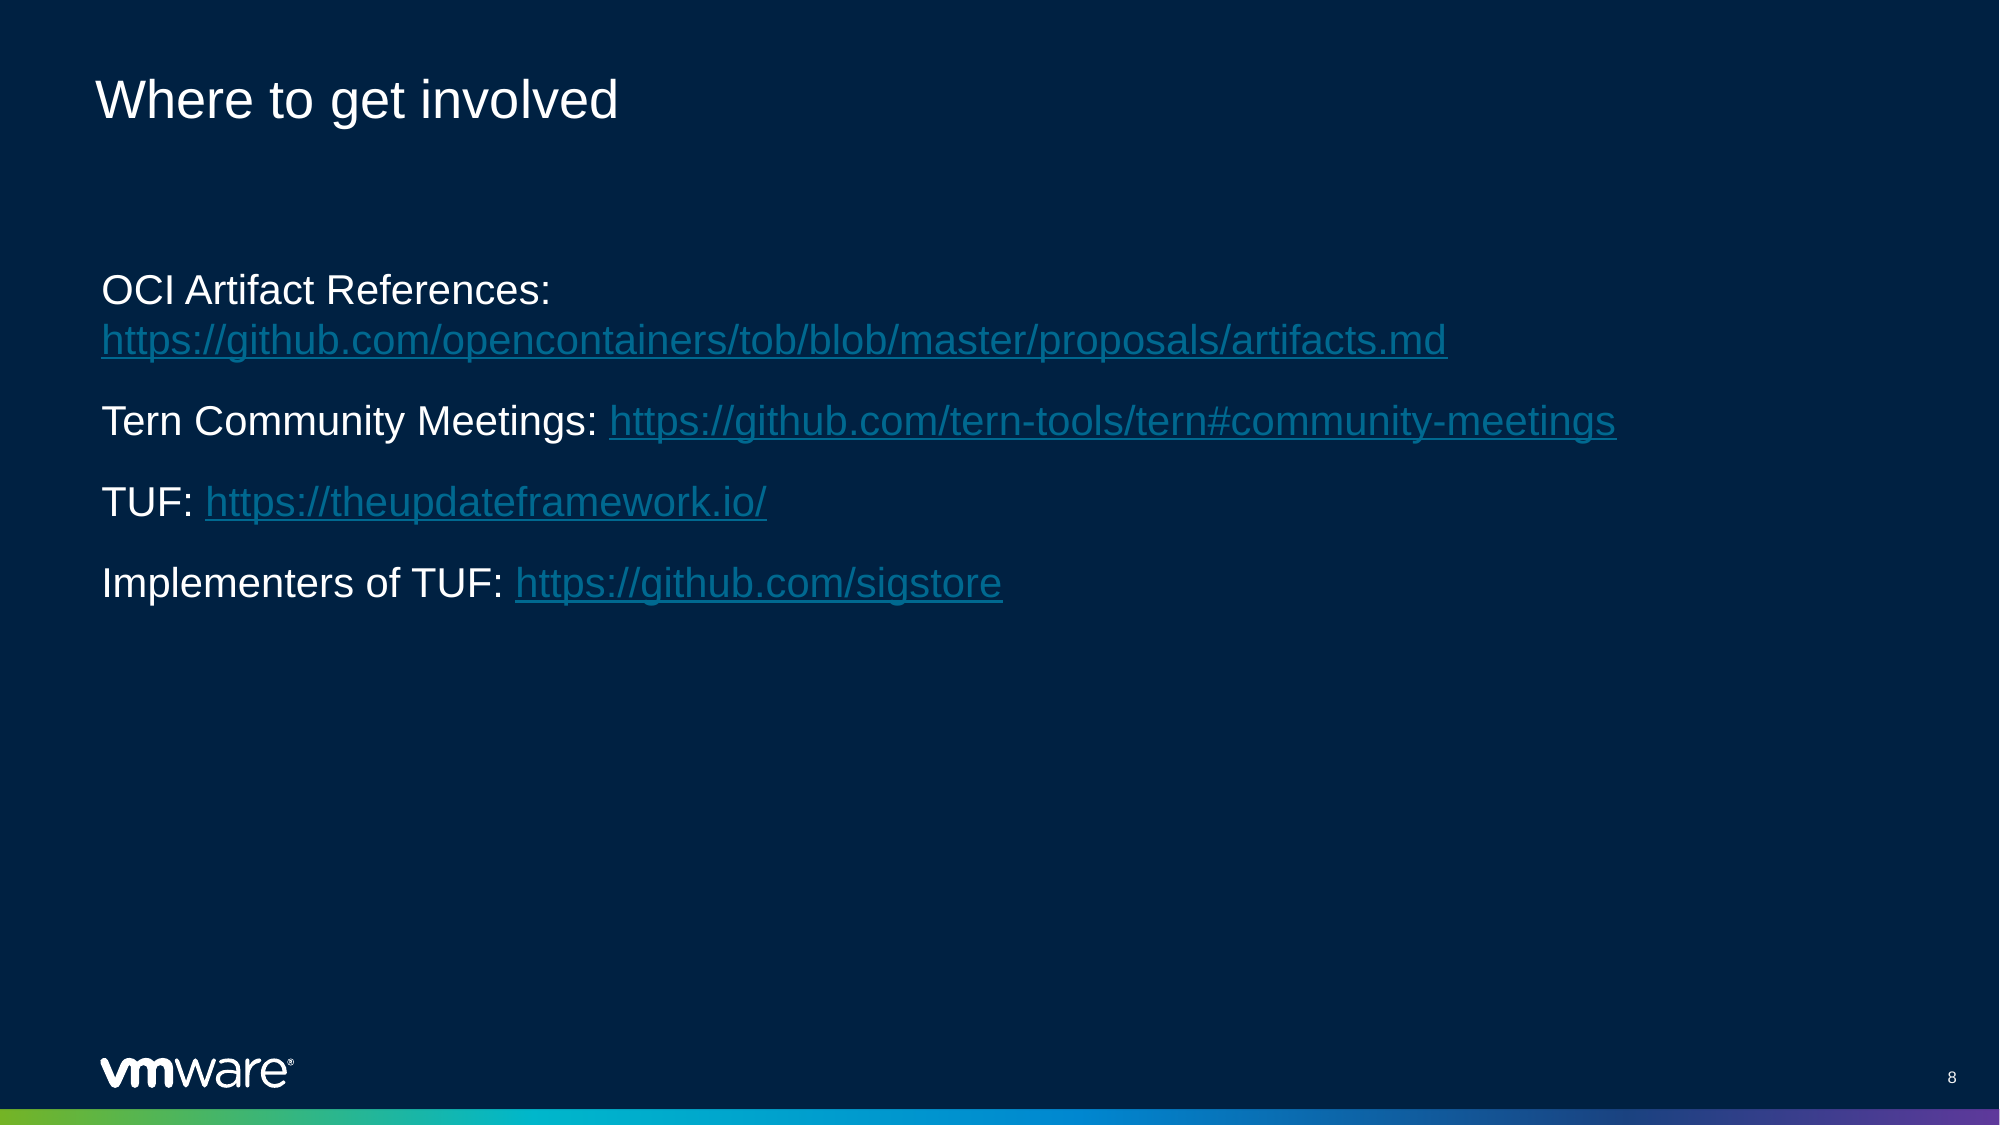

# Where to get involved

OCI Artifact References: https://github.com/opencontainers/tob/blob/master/proposals/artifacts.md
Tern Community Meetings: https://github.com/tern-tools/tern#community-meetings
TUF: https://theupdateframework.io/
Implementers of TUF: https://github.com/sigstore